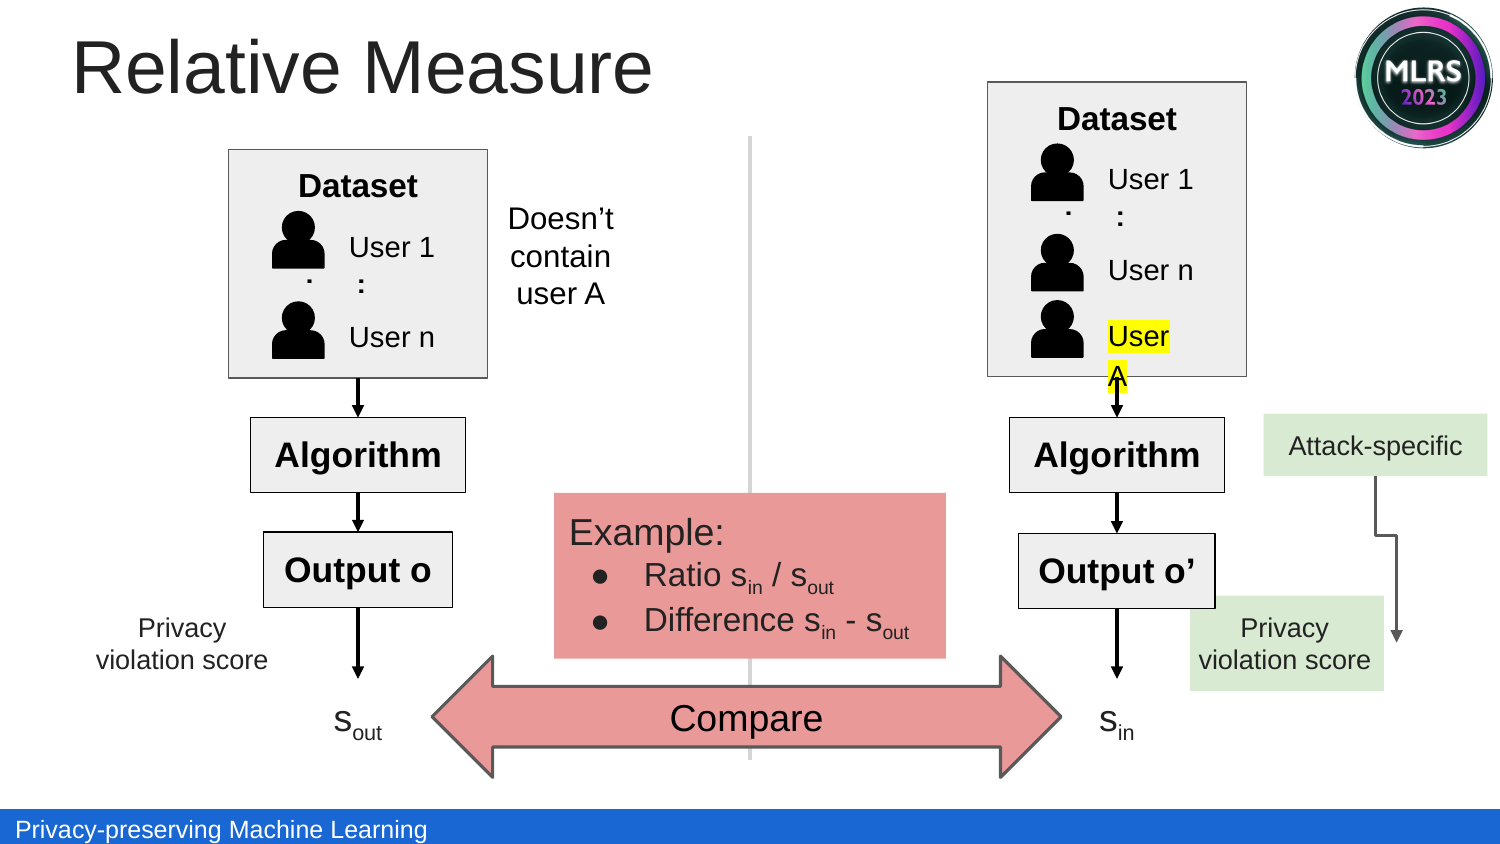

Relative Measure
Dataset
User 1

...
User n

User A

Dataset
User 1

...
User n

Doesn’t contain user A
Attack-specific
Algorithm
Algorithm
Example:
Ratio sin / sout
Difference sin - sout
Output o
Output o’
Privacy violation score
Privacy violation score

Compare
sout
sin